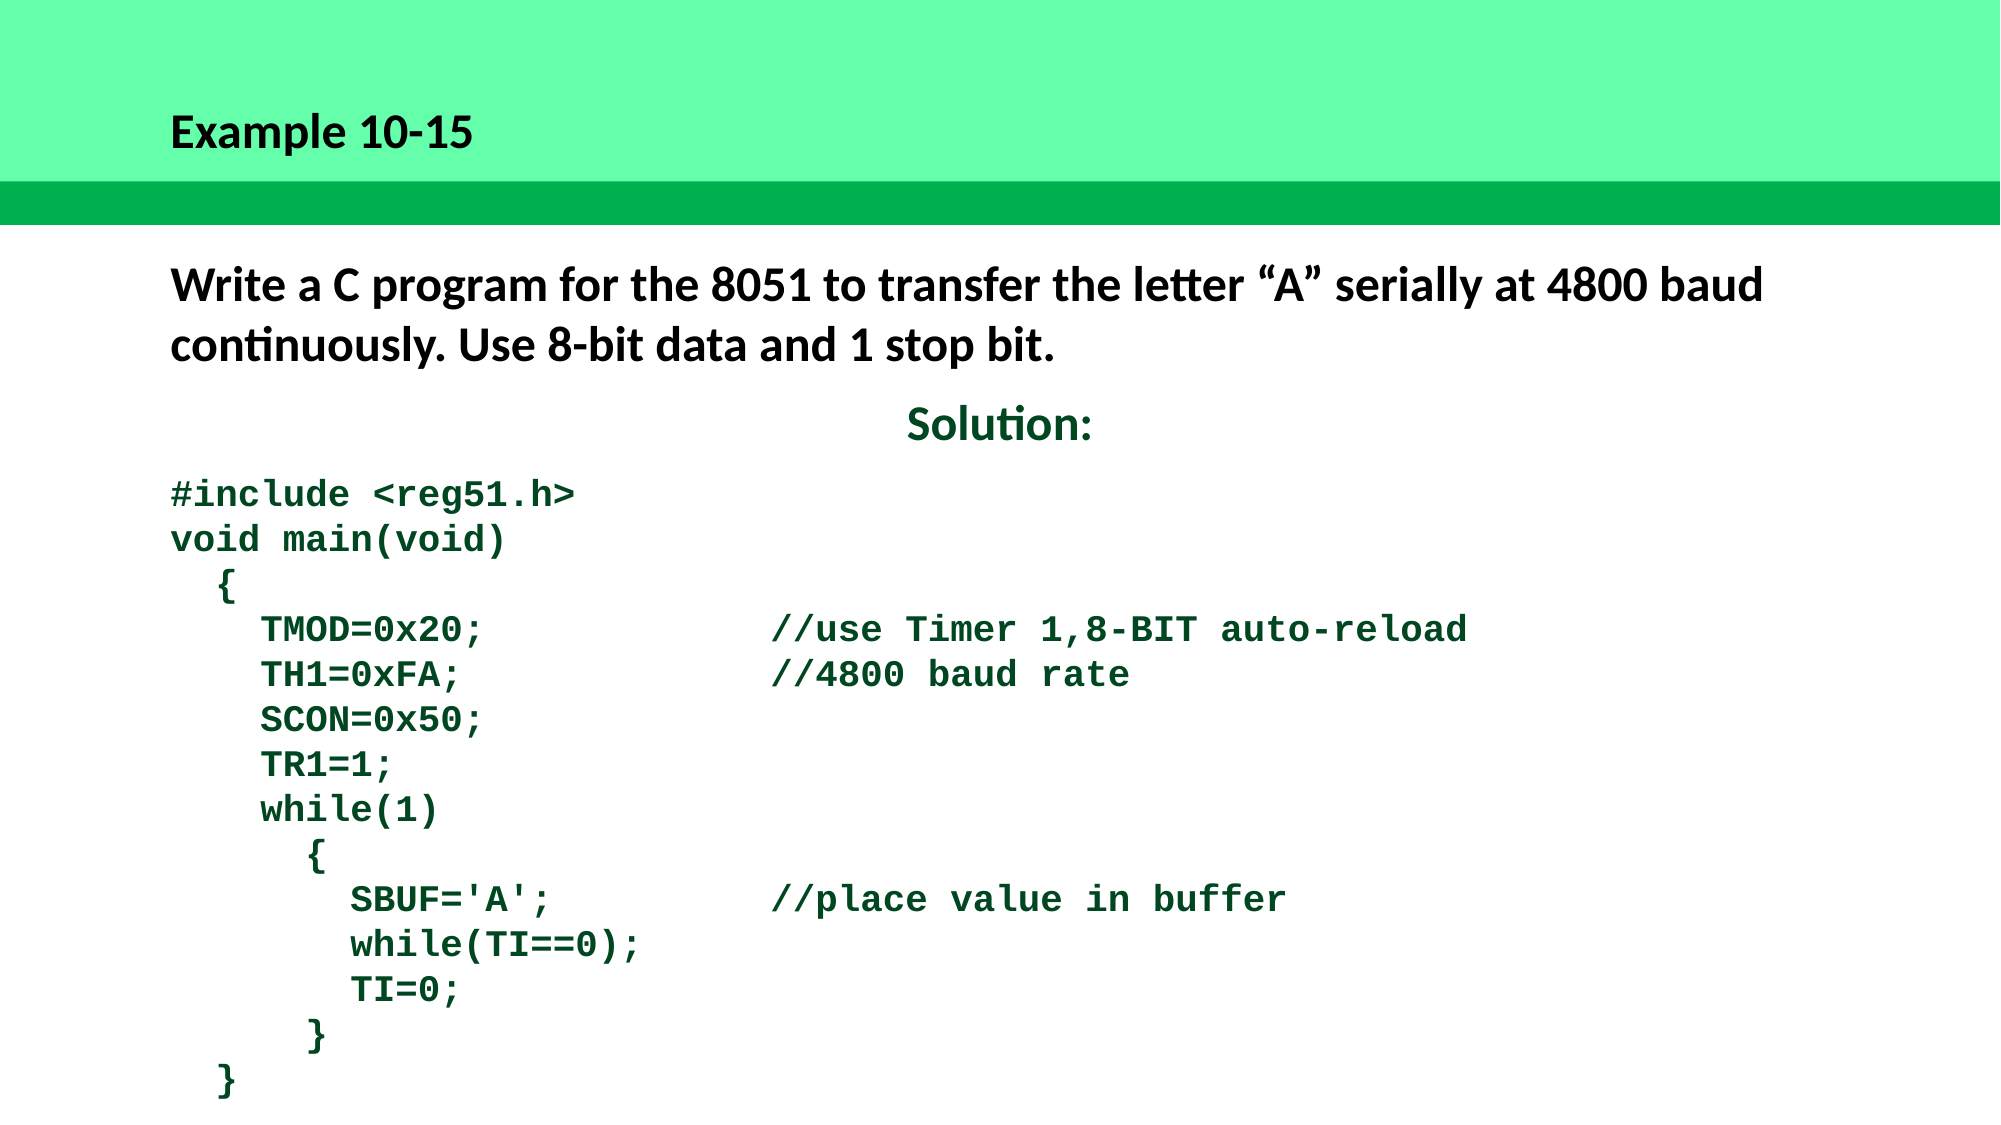

Example 10-15
Write a C program for the 8051 to transfer the letter “A” serially at 4800 baud continuously. Use 8-bit data and 1 stop bit.
Solution:
#include <reg51.h>
void main(void)
  {
    TMOD=0x20;		//use Timer 1,8-BIT auto-reload
    TH1=0xFA;			//4800 baud rate
    SCON=0x50;
    TR1=1;
    while(1)
      {
        SBUF='A';		//place value in buffer
        while(TI==0);
        TI=0;
      }
  }